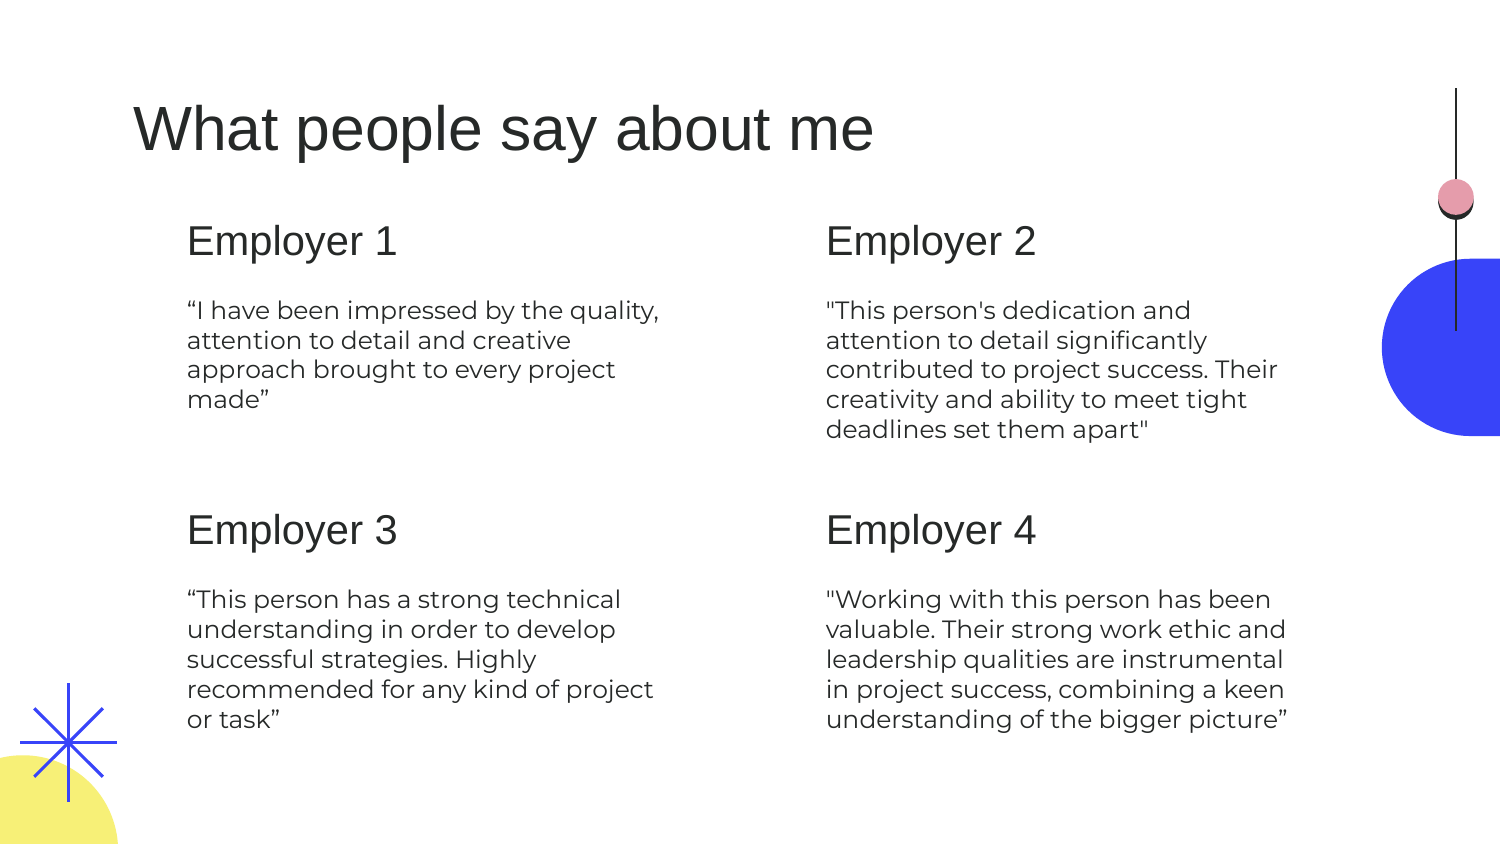

# What people say about me
Employer 1
Employer 2
"This person's dedication and attention to detail significantly contributed to project success. Their creativity and ability to meet tight deadlines set them apart"
“I have been impressed by the quality, attention to detail and creative approach brought to every project made”
Employer 4
Employer 3
"Working with this person has been valuable. Their strong work ethic and leadership qualities are instrumental in project success, combining a keen understanding of the bigger picture”
“This person has a strong technical understanding in order to develop successful strategies. Highly recommended for any kind of project or task”